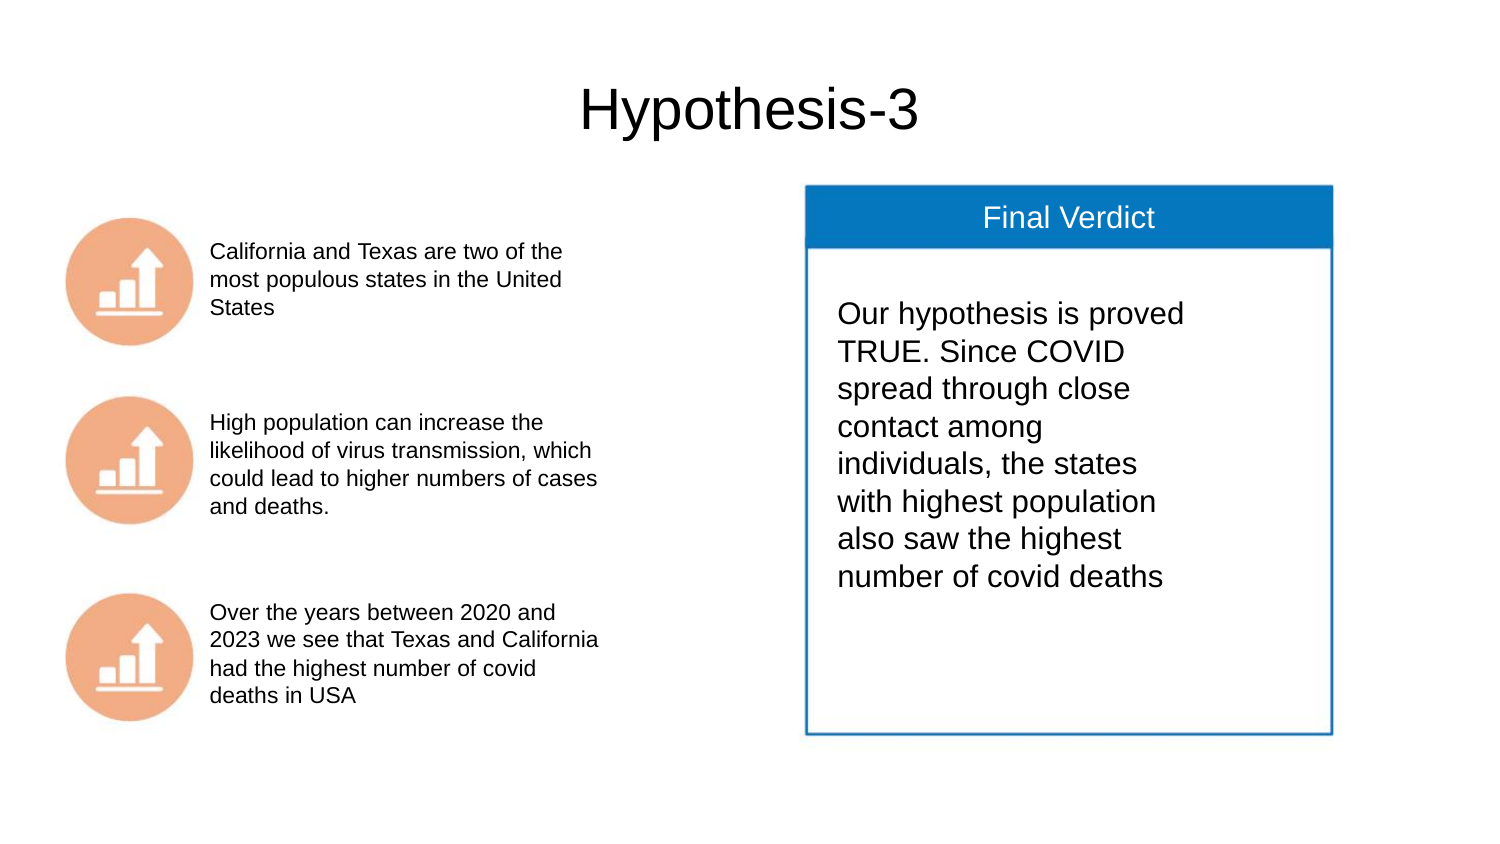

Hypothesis-3
Final Verdict
California and Texas are two of the
most populous states in the United
States
Our hypothesis is proved
TRUE. Since COVID
spread through close
contact among
individuals, the states
with highest population
also saw the highest
number of covid deaths
High population can increase the
likelihood of virus transmission, which
could lead to higher numbers of cases
and deaths.
Over the years between 2020 and
2023 we see that Texas and California
had the highest number of covid
deaths in USA